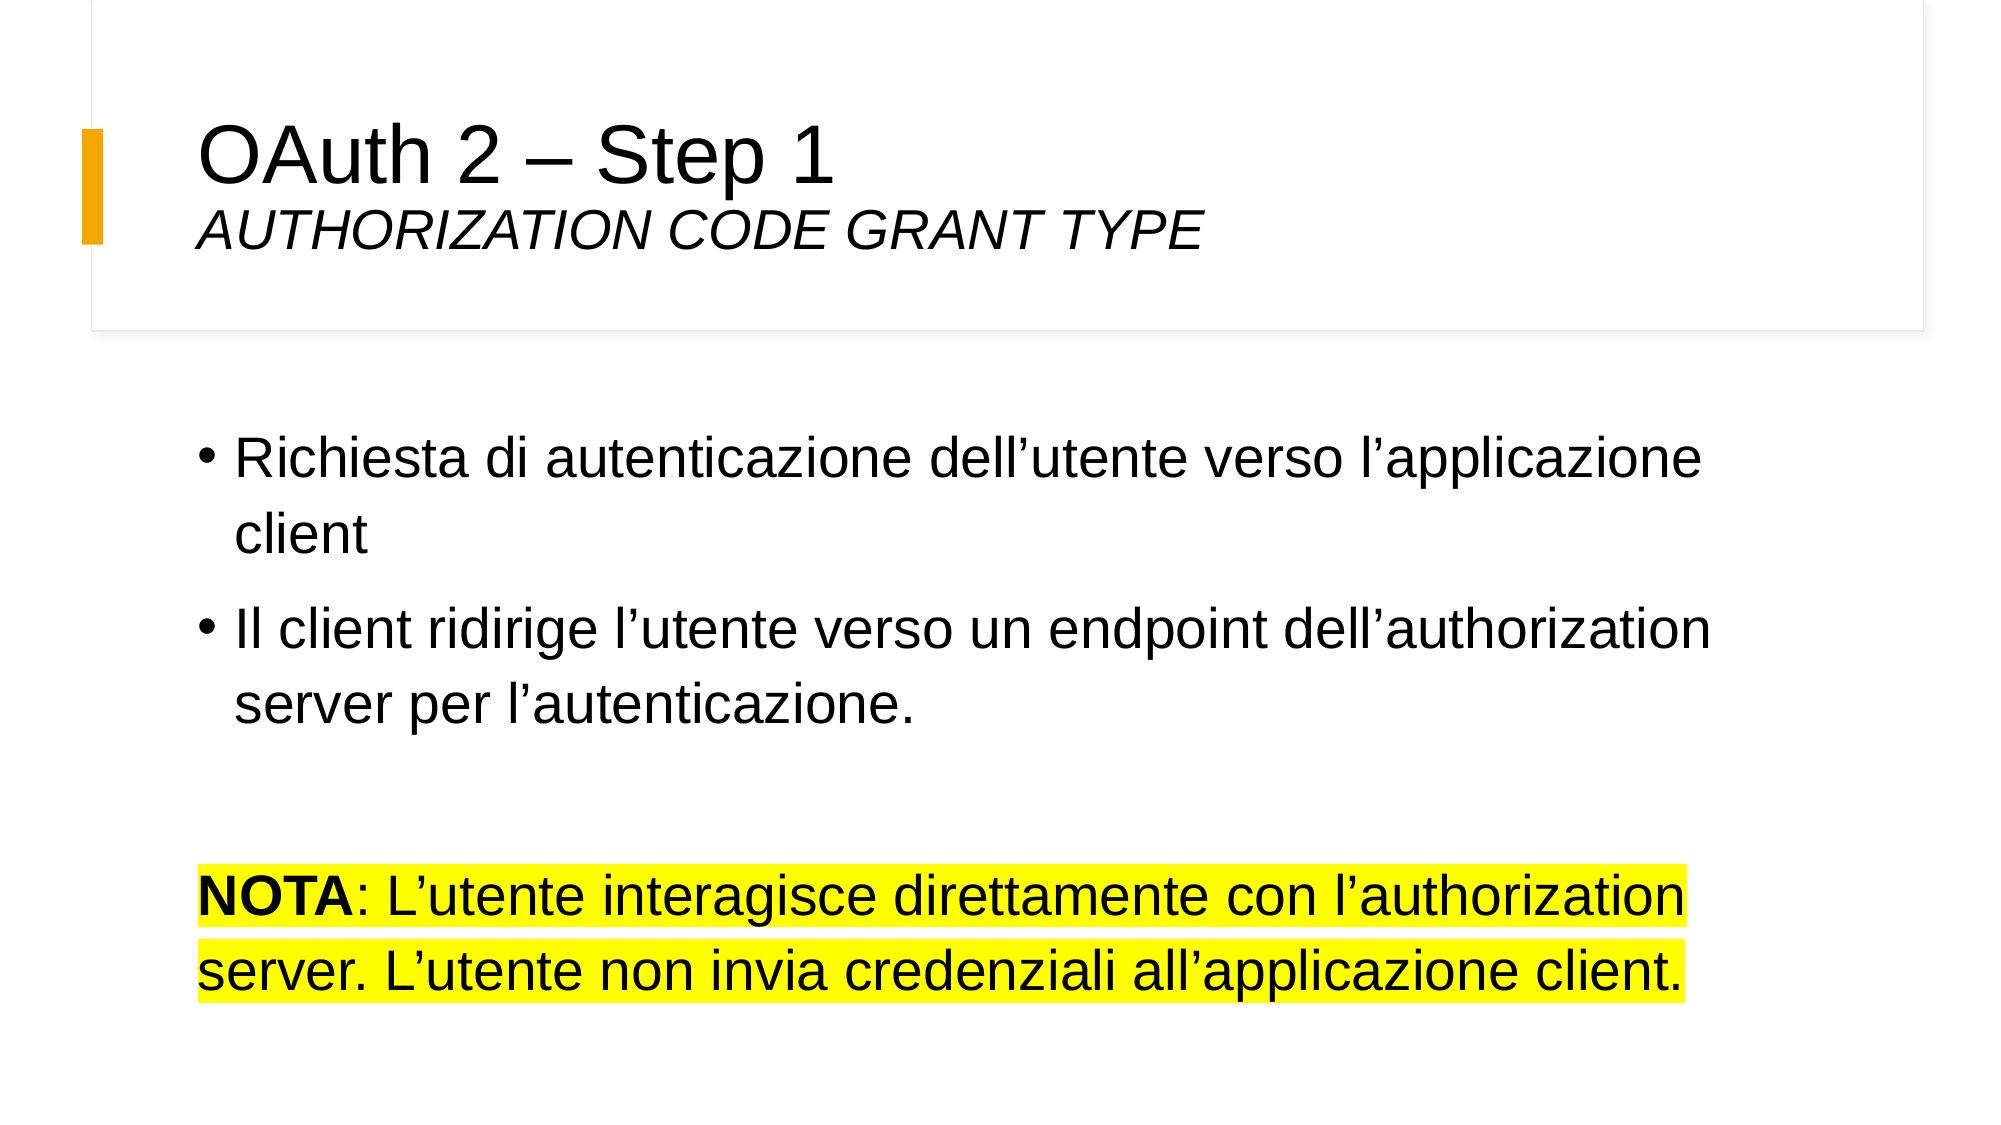

# OAuth 2 – Step 1 AUTHORIZATION CODE GRANT TYPE
Richiesta di autenticazione dell’utente verso l’applicazione client
Il client ridirige l’utente verso un endpoint dell’authorization server per l’autenticazione.

NOTA: L’utente interagisce direttamente con l’authorization server. L’utente non invia credenziali all’applicazione client.